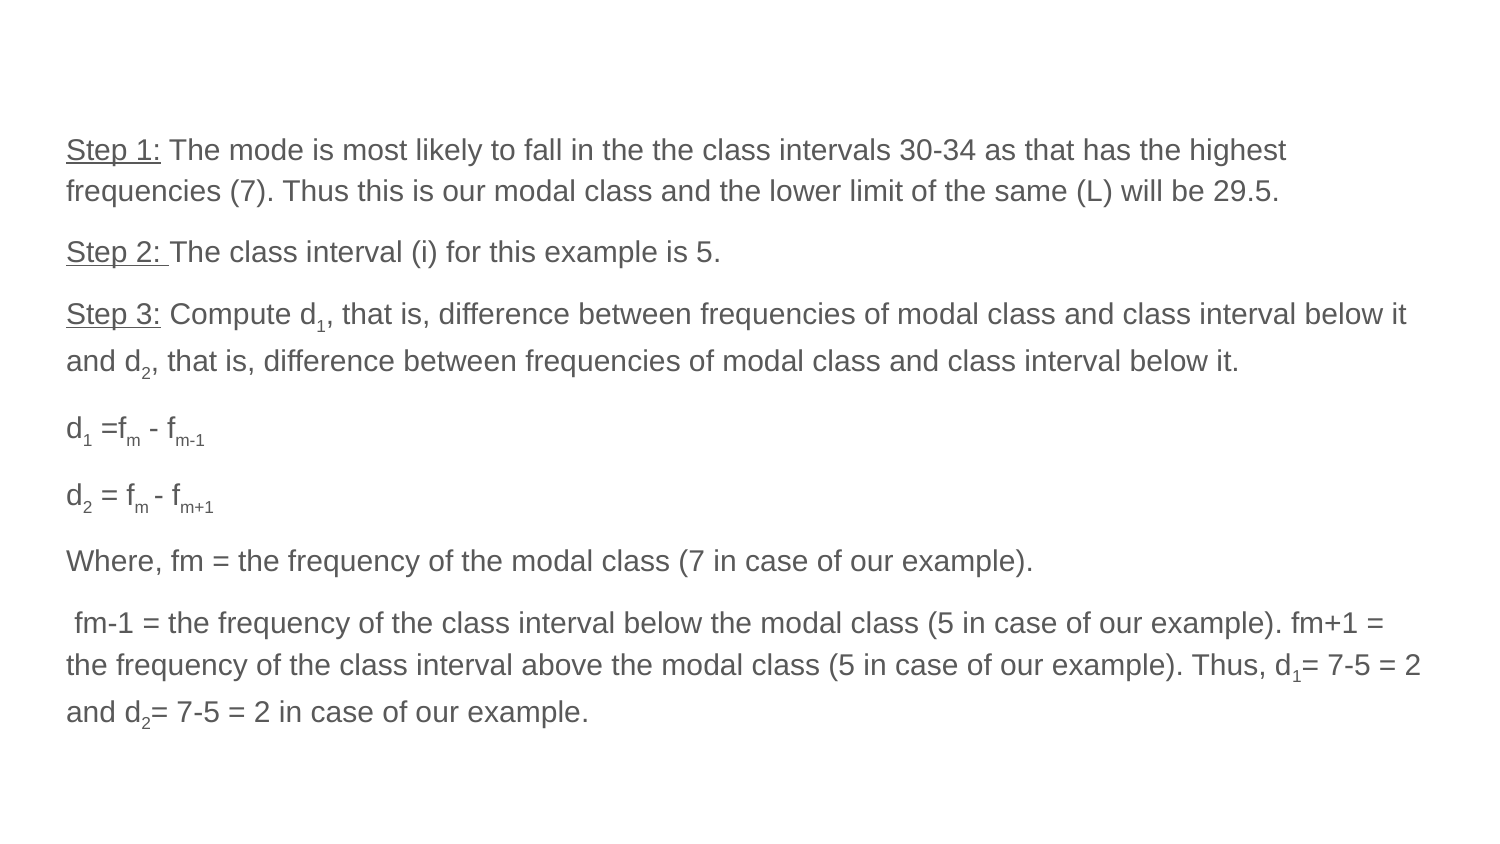

Step 1: The mode is most likely to fall in the the class intervals 30-34 as that has the highest frequencies (7). Thus this is our modal class and the lower limit of the same (L) will be 29.5.
Step 2: The class interval (i) for this example is 5.
Step 3: Compute d1, that is, difference between frequencies of modal class and class interval below it and d2, that is, difference between frequencies of modal class and class interval below it.
d1 =fm - fm-1
d2 = fm - fm+1
Where, fm = the frequency of the modal class (7 in case of our example).
 fm-1 = the frequency of the class interval below the modal class (5 in case of our example). fm+1 = the frequency of the class interval above the modal class (5 in case of our example). Thus, d1= 7-5 = 2 and d2= 7-5 = 2 in case of our example.